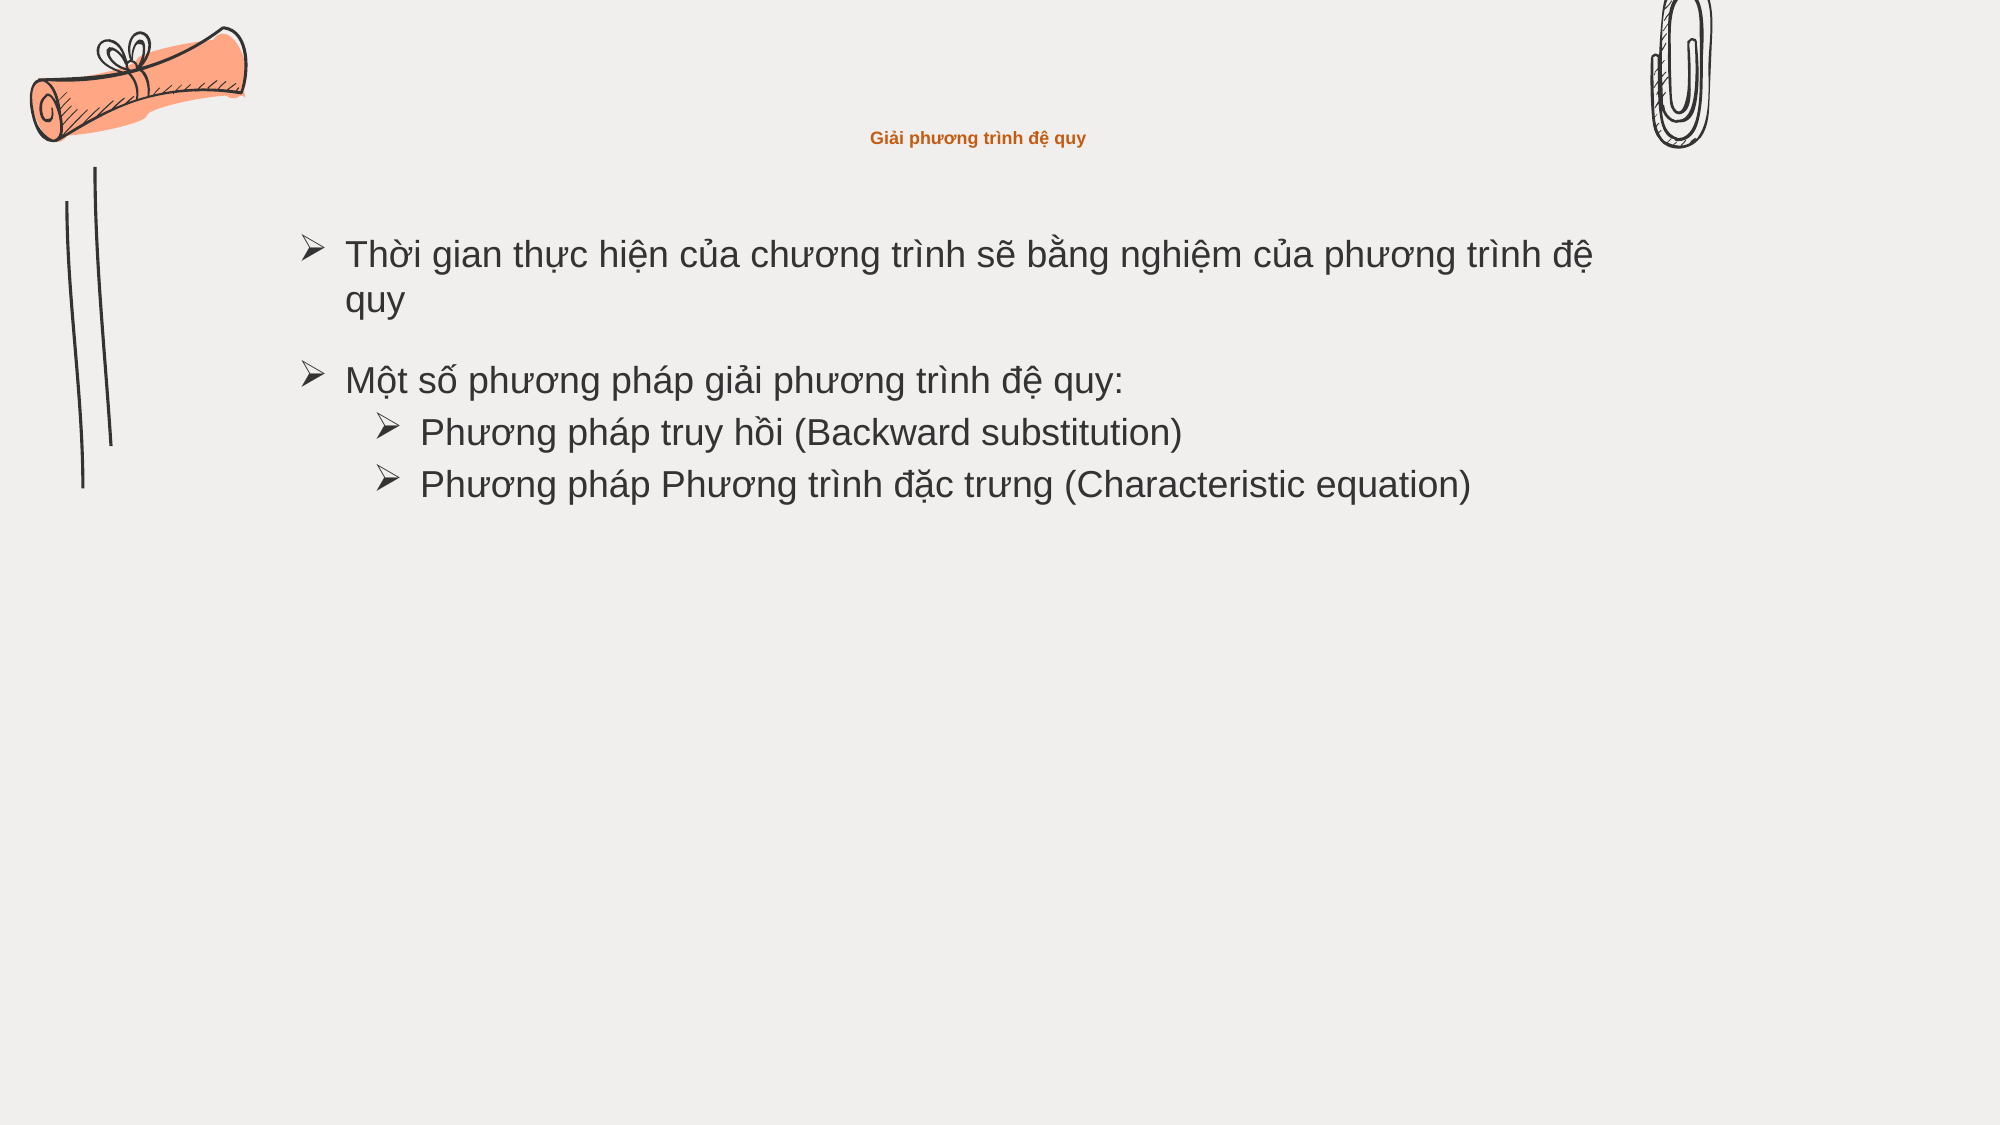

# Giải phương trình đệ quy
Thời gian thực hiện của chương trình sẽ bằng nghiệm của phương trình đệ quy
Một số phương pháp giải phương trình đệ quy:
Phương pháp truy hồi (Backward substitution)
Phương pháp Phương trình đặc trưng (Characteristic equation)